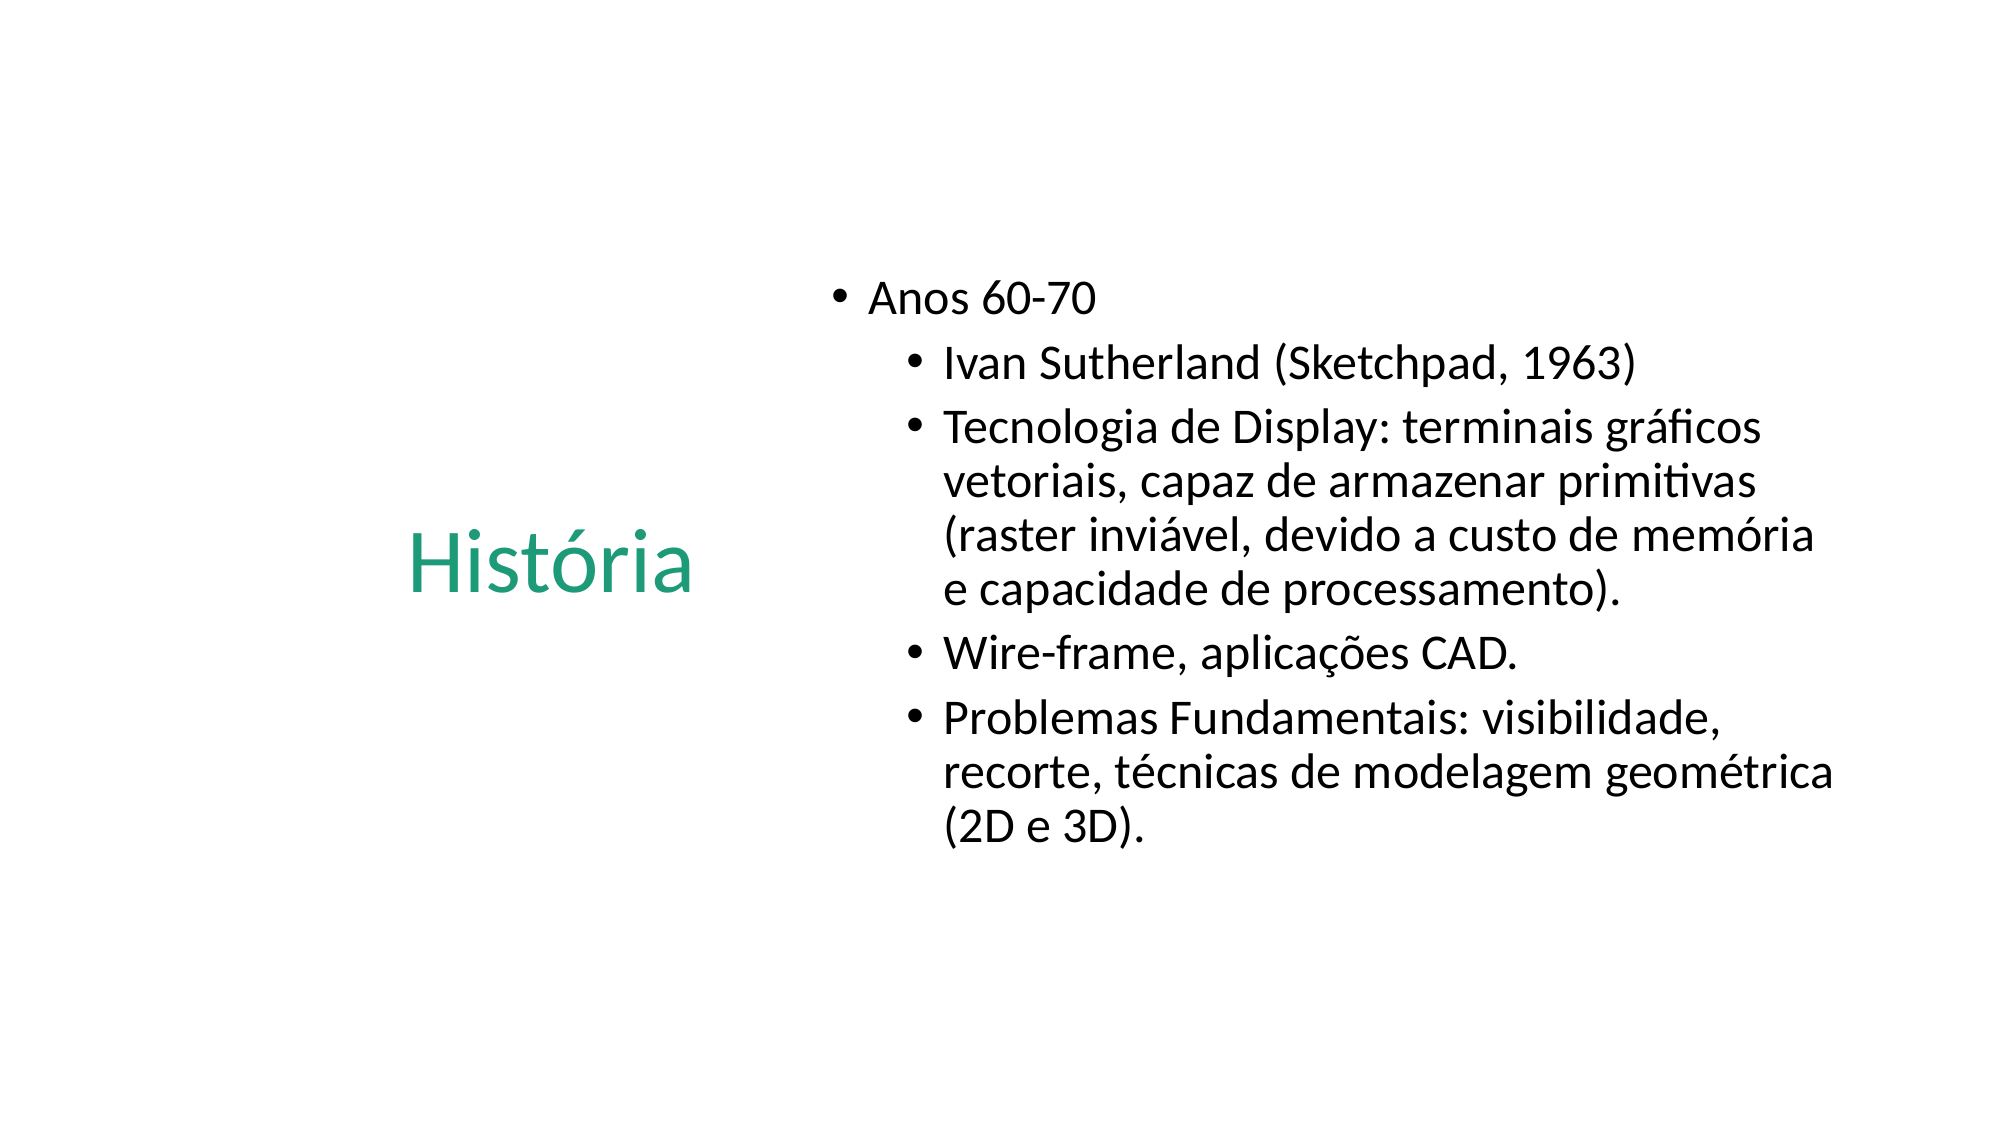

# História
Anos 60-70
Ivan Sutherland (Sketchpad, 1963)
Tecnologia de Display: terminais gráficos vetoriais, capaz de armazenar primitivas (raster inviável, devido a custo de memória e capacidade de processamento).
Wire-frame, aplicações CAD.
Problemas Fundamentais: visibilidade, recorte, técnicas de modelagem geométrica (2D e 3D).